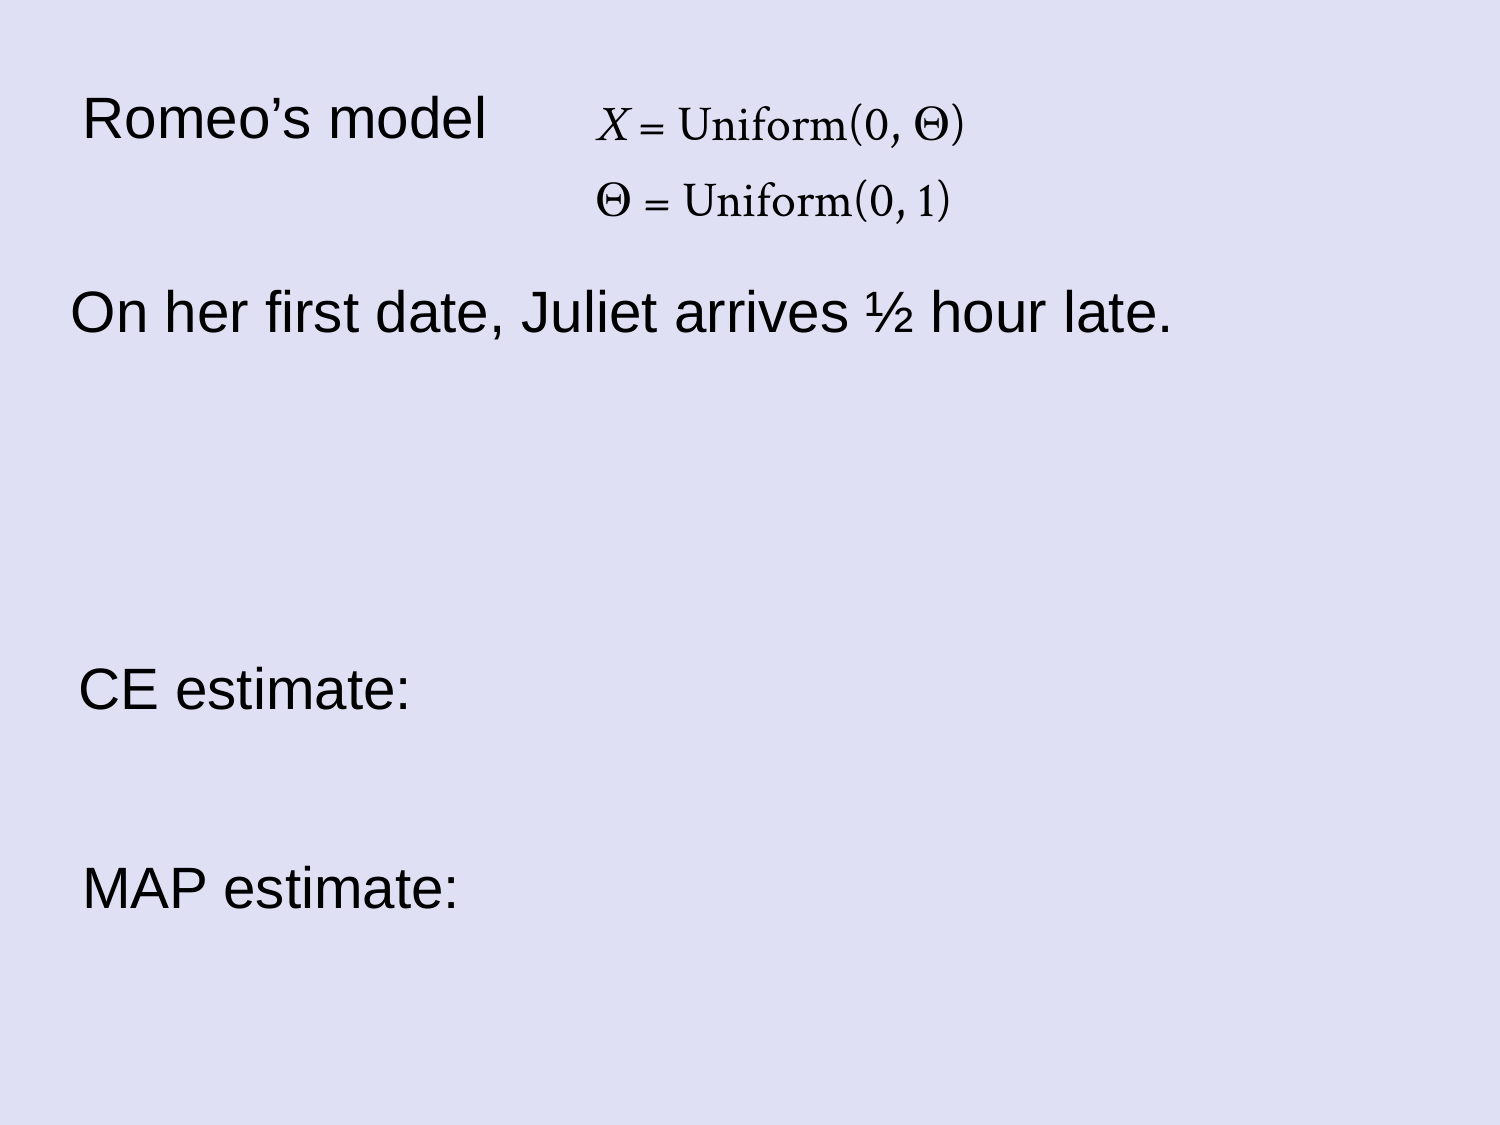

Romeo’s model
X = Uniform(0, Θ)
Θ = Uniform(0, 1)
On her first date, Juliet arrives ½ hour late.
CE estimate:
MAP estimate: